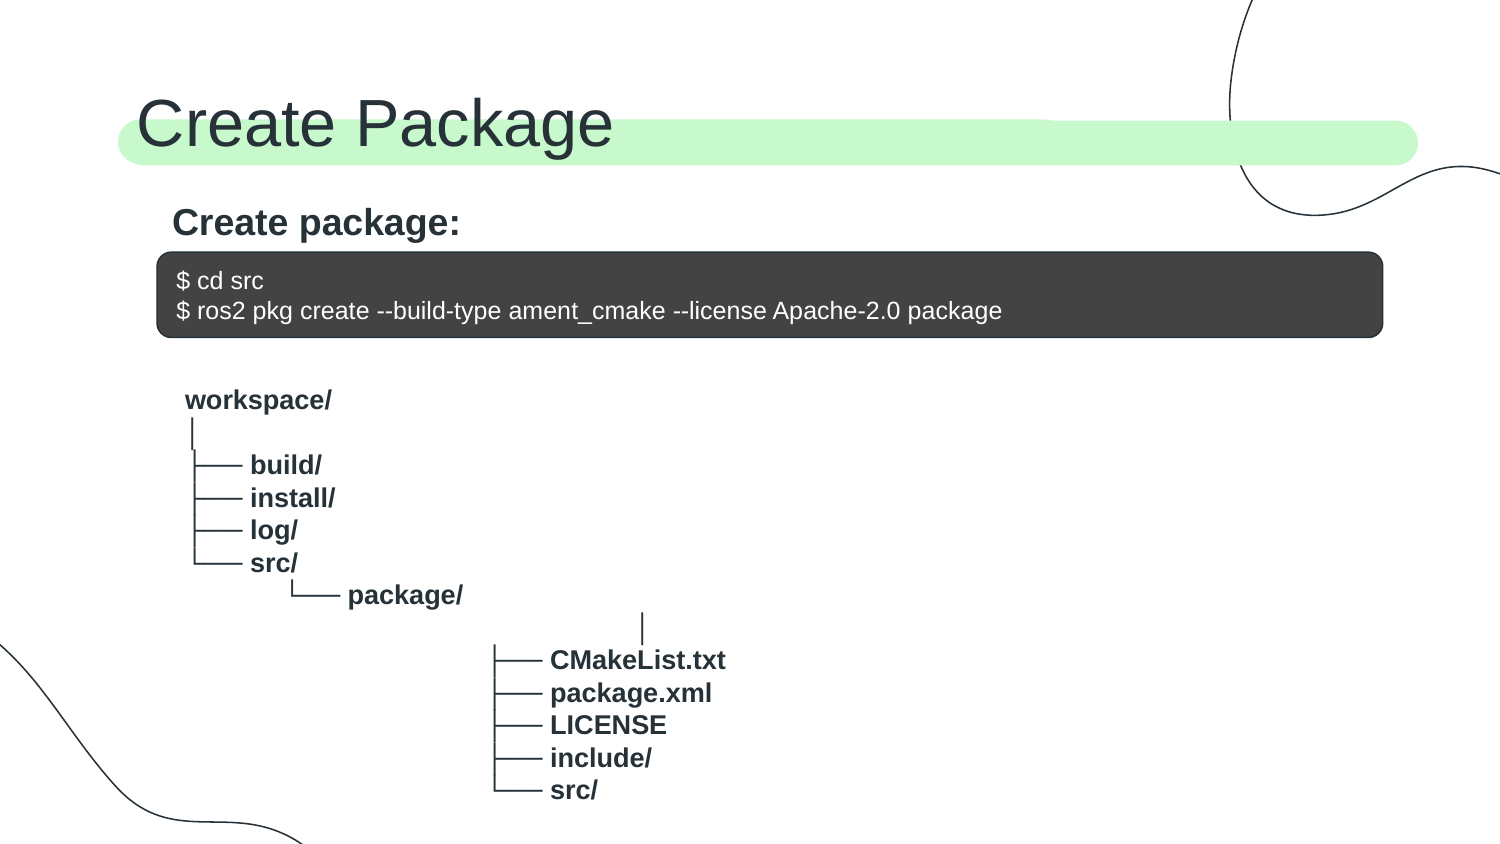

Create Package

Create package:
$ cd src
$ ros2 pkg create --build-type ament_cmake --license Apache-2.0 package
workspace/
│
├── build/
├── install/
├── log/
└── src/
             └── package/
	          		│
                                 	├── CMakeList.txt
                                 	├── package.xml
                                 	├── LICENSE
                                 	├── include/
                                 	└── src/